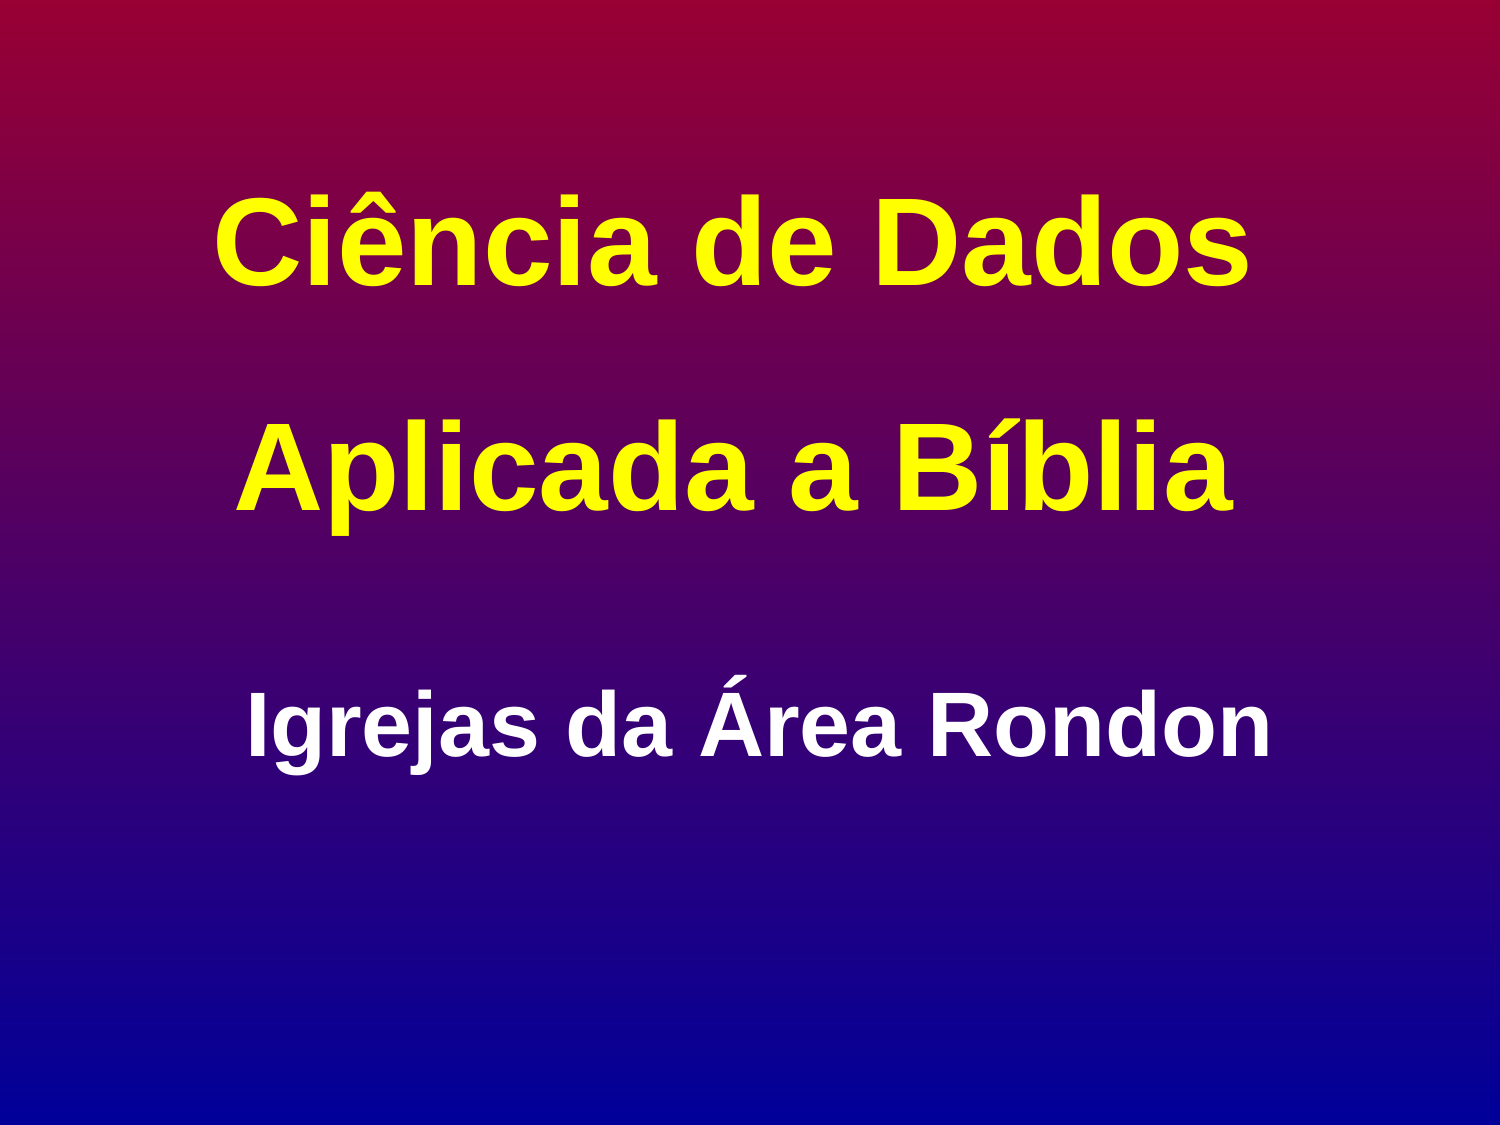

Ciência de Dados Aplicada a Bíblia
Igrejas da Área Rondon